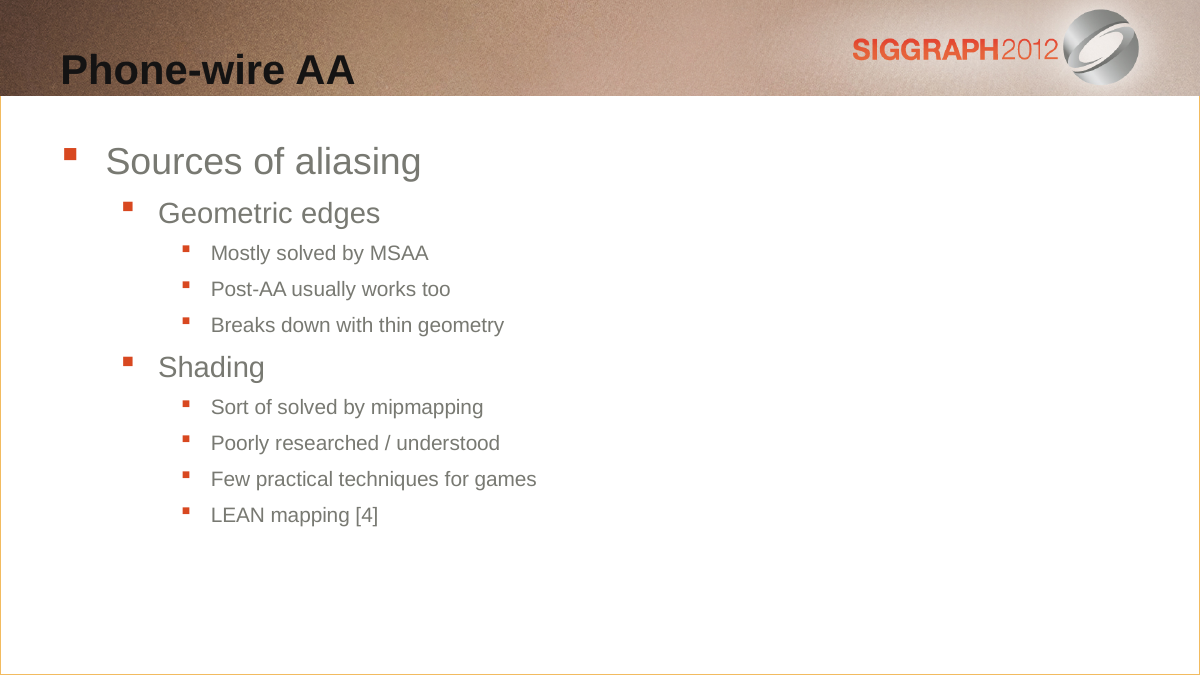

Phone-wire AA
Sources of aliasing
Geometric edges
Mostly solved by MSAA
Post-AA usually works too
Breaks down with thin geometry
Shading
Sort of solved by mipmapping
Poorly researched / understood
Few practical techniques for games
LEAN mapping [4]